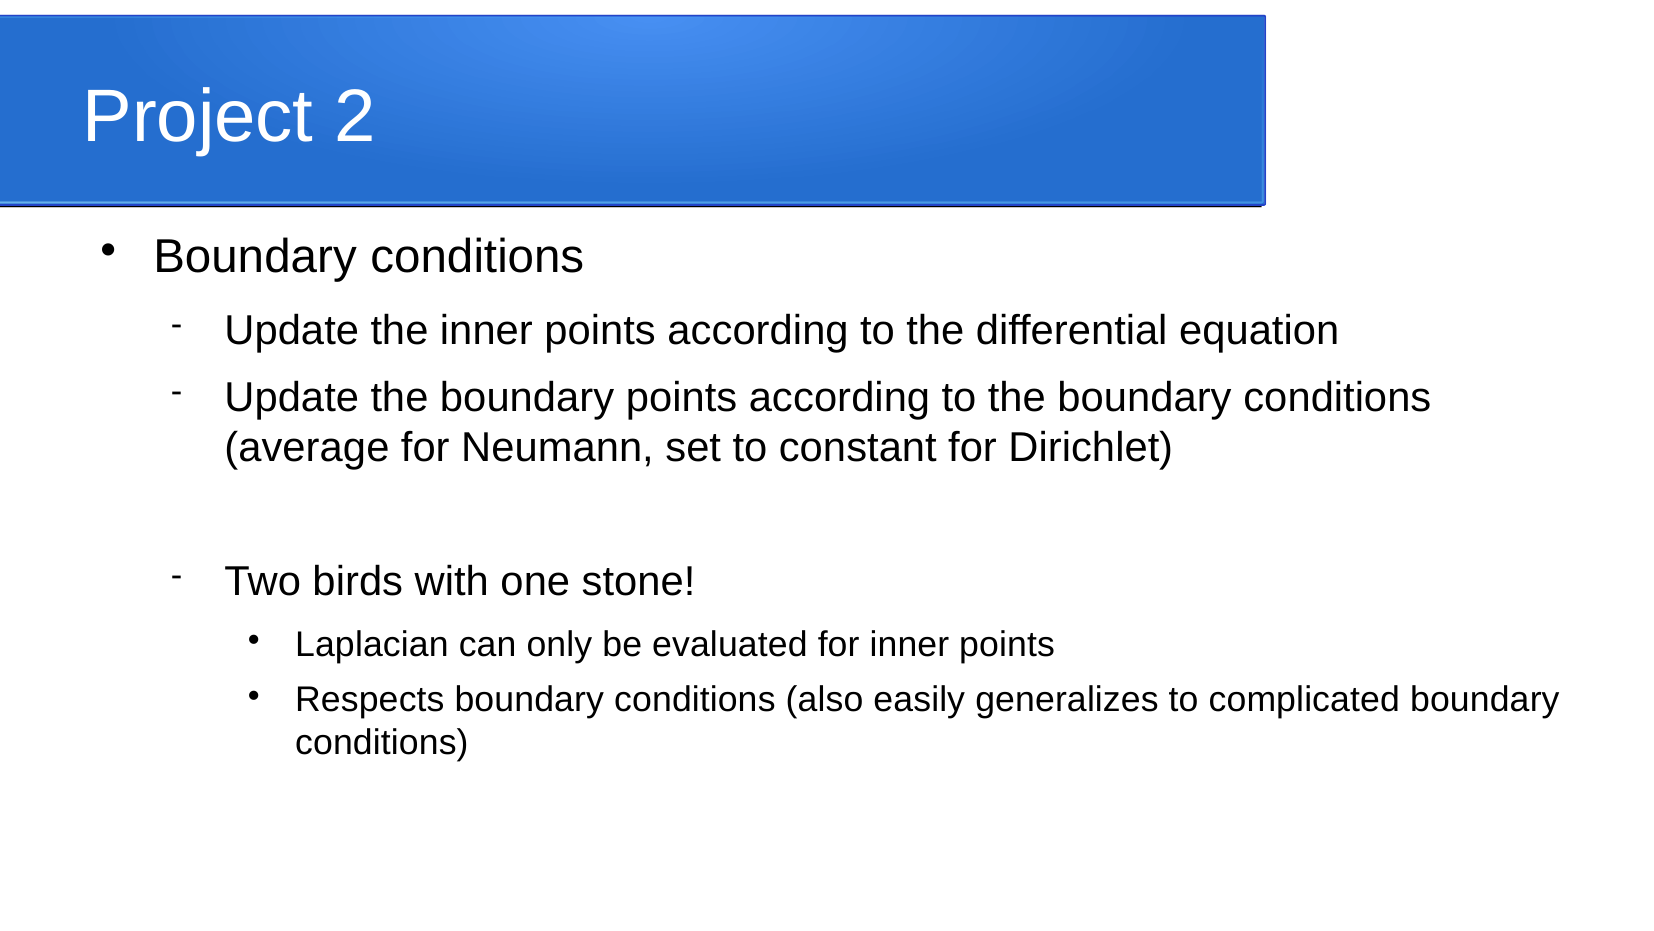

Project 2
Boundary conditions
Update the inner points according to the differential equation
Update the boundary points according to the boundary conditions (average for Neumann, set to constant for Dirichlet)

Two birds with one stone!
Laplacian can only be evaluated for inner points
Respects boundary conditions (also easily generalizes to complicated boundary conditions)